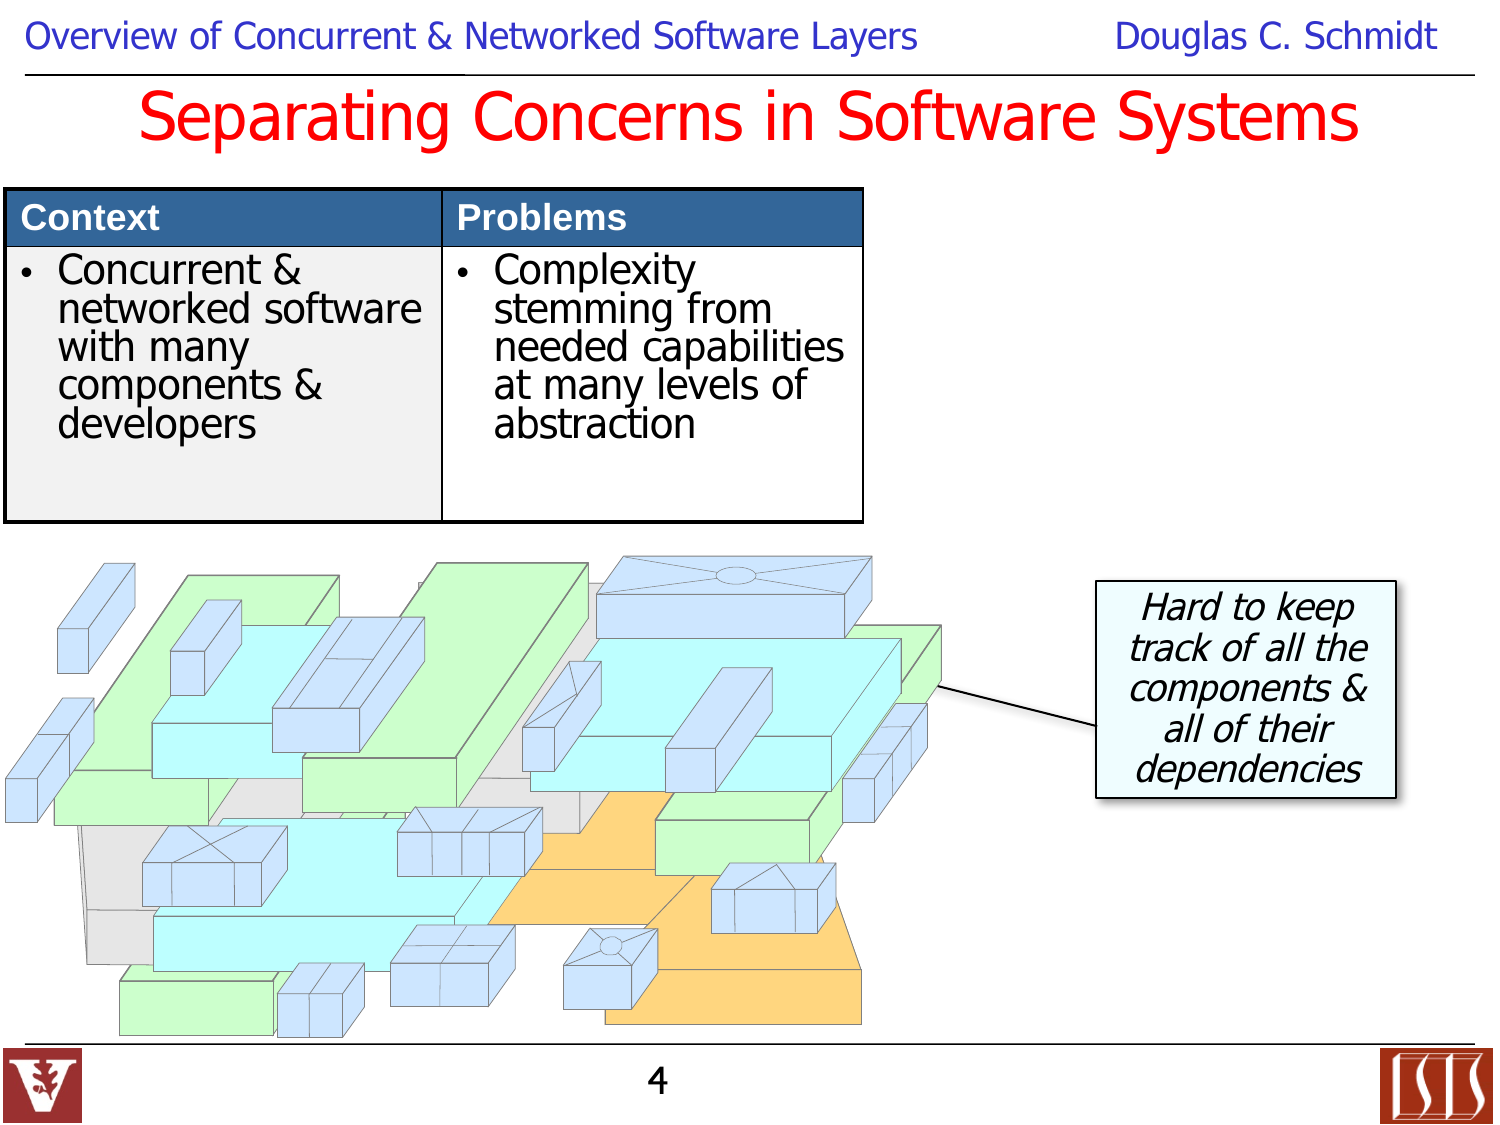

# Separating Concerns in Software Systems
| Context | Problems |
| --- | --- |
| Concurrent & networked software with many components & developers | Complexity stemming from needed capabilities at many levels of abstraction |

Hard to keep track of all the components & all of their dependencies